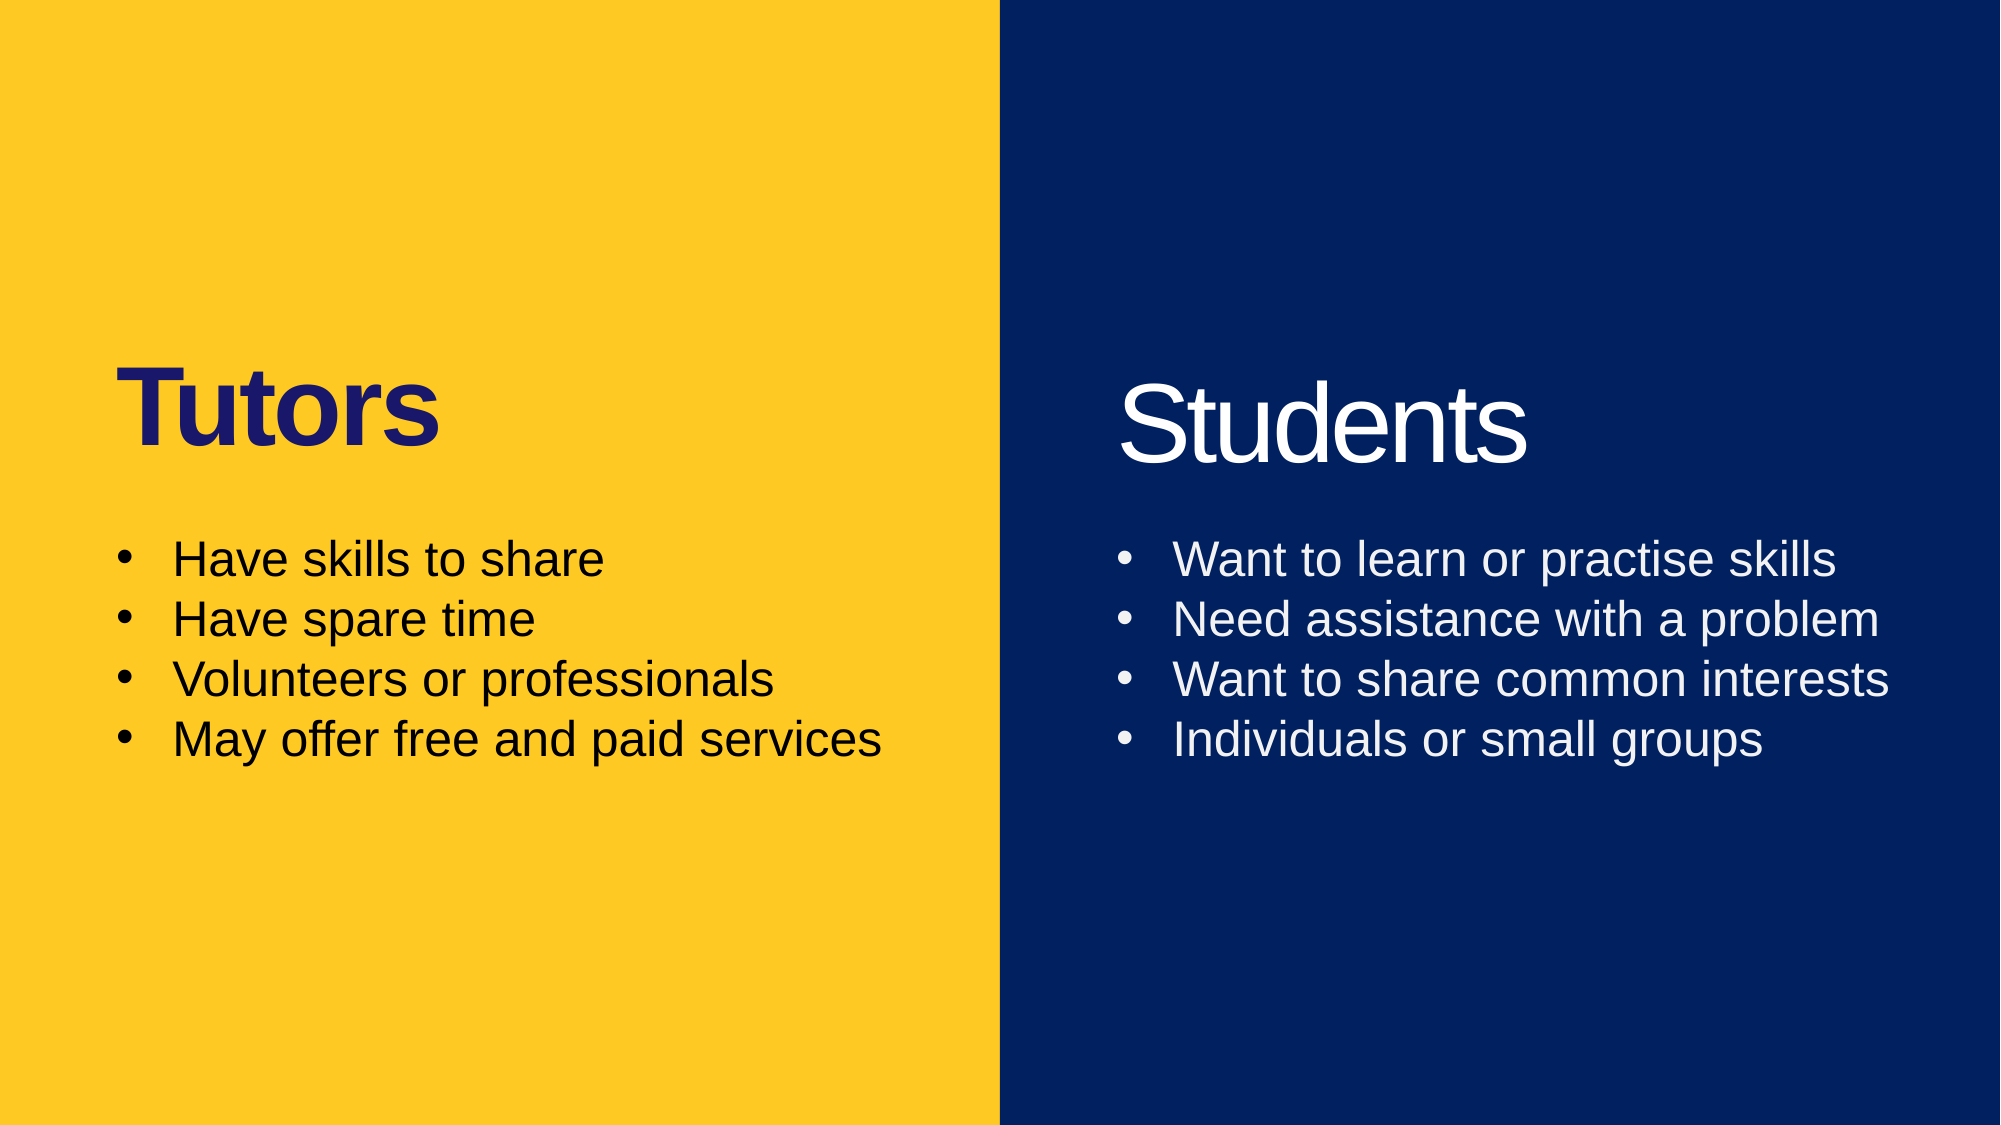

Proposition
Students
Want to learn or practise skills
Need assistance with a problem
Want to share common interests
Individuals or small groups
Tutors
Have skills to share
Have spare time
Volunteers or professionals
May offer free and paid services
Tutors
Utilize existing skills while in isolation
Human-to-human interaction
Establish new connections
Potential to develop revenue stream